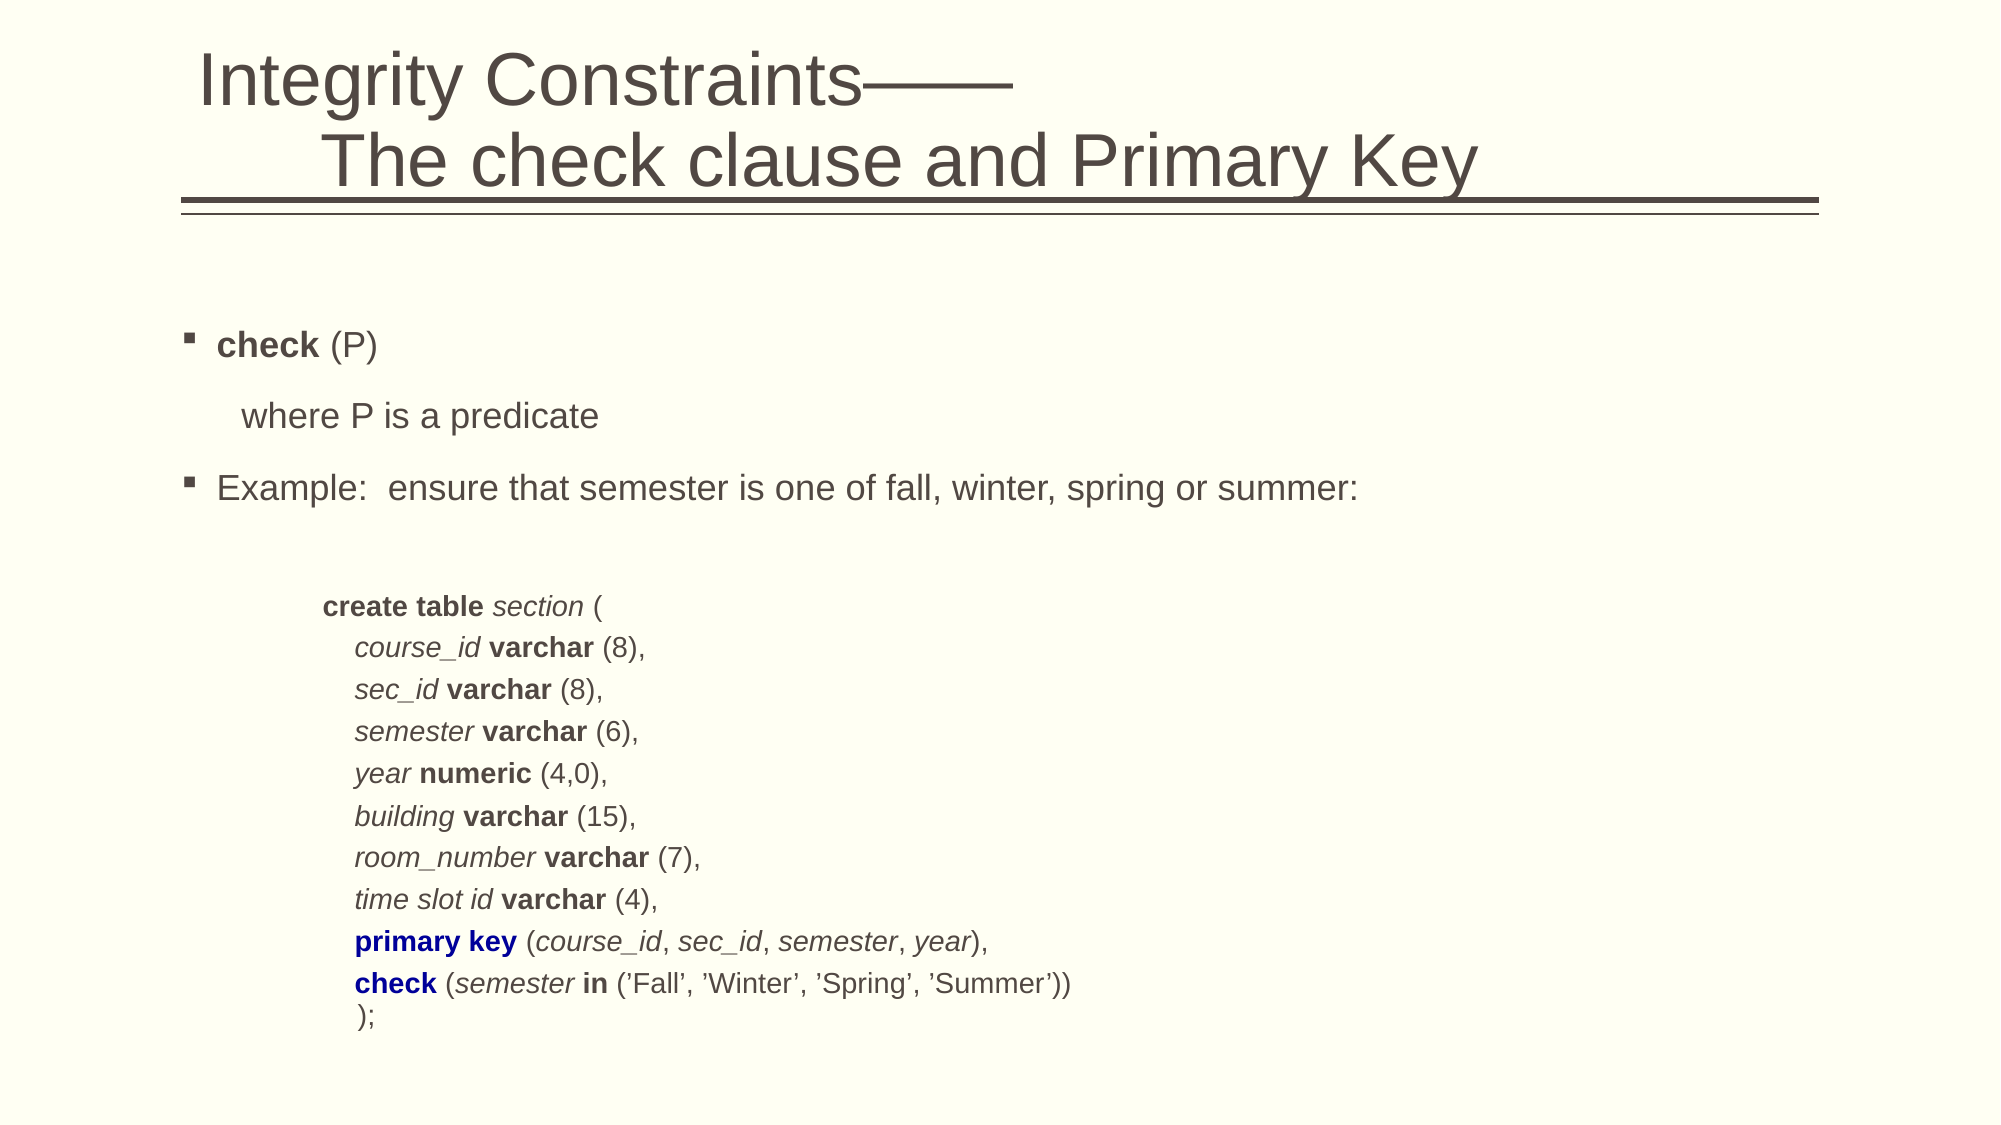

# Integrity Constraints—— The check clause and Primary Key

check (P)
      where P is a predicate
Example:  ensure that semester is one of fall, winter, spring or summer:

create table section (
    course_id varchar (8),
    sec_id varchar (8),
    semester varchar (6),
    year numeric (4,0),
    building varchar (15),
    room_number varchar (7),
    time slot id varchar (4),
    primary key (course_id, sec_id, semester, year),
    check (semester in (’Fall’, ’Winter’, ’Spring’, ’Summer’))
);